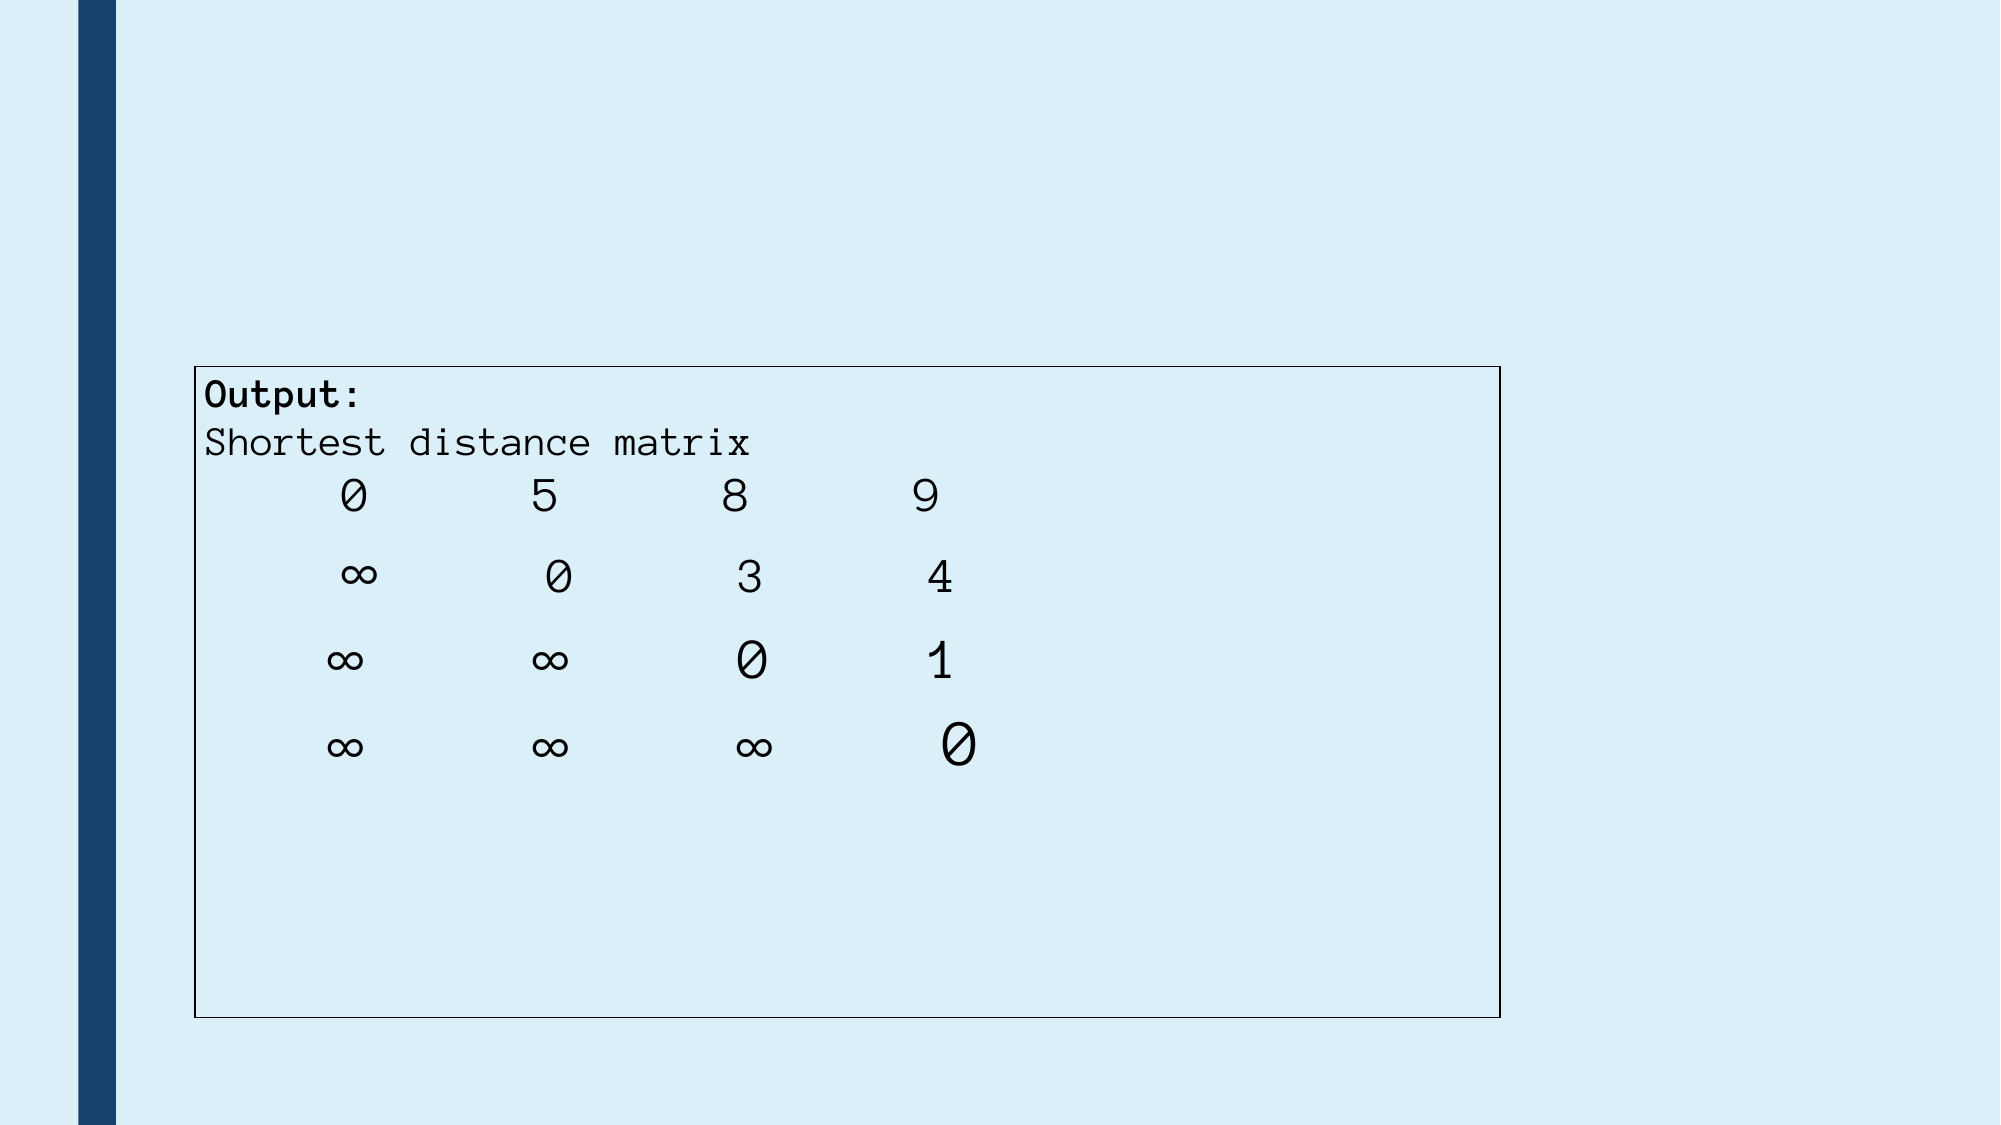

#
| Output: Shortest distance matrix 0 5 8 9 ∞ 0 3 4 ∞ ∞ 0 1 ∞ ∞ ∞ 0 |
| --- |